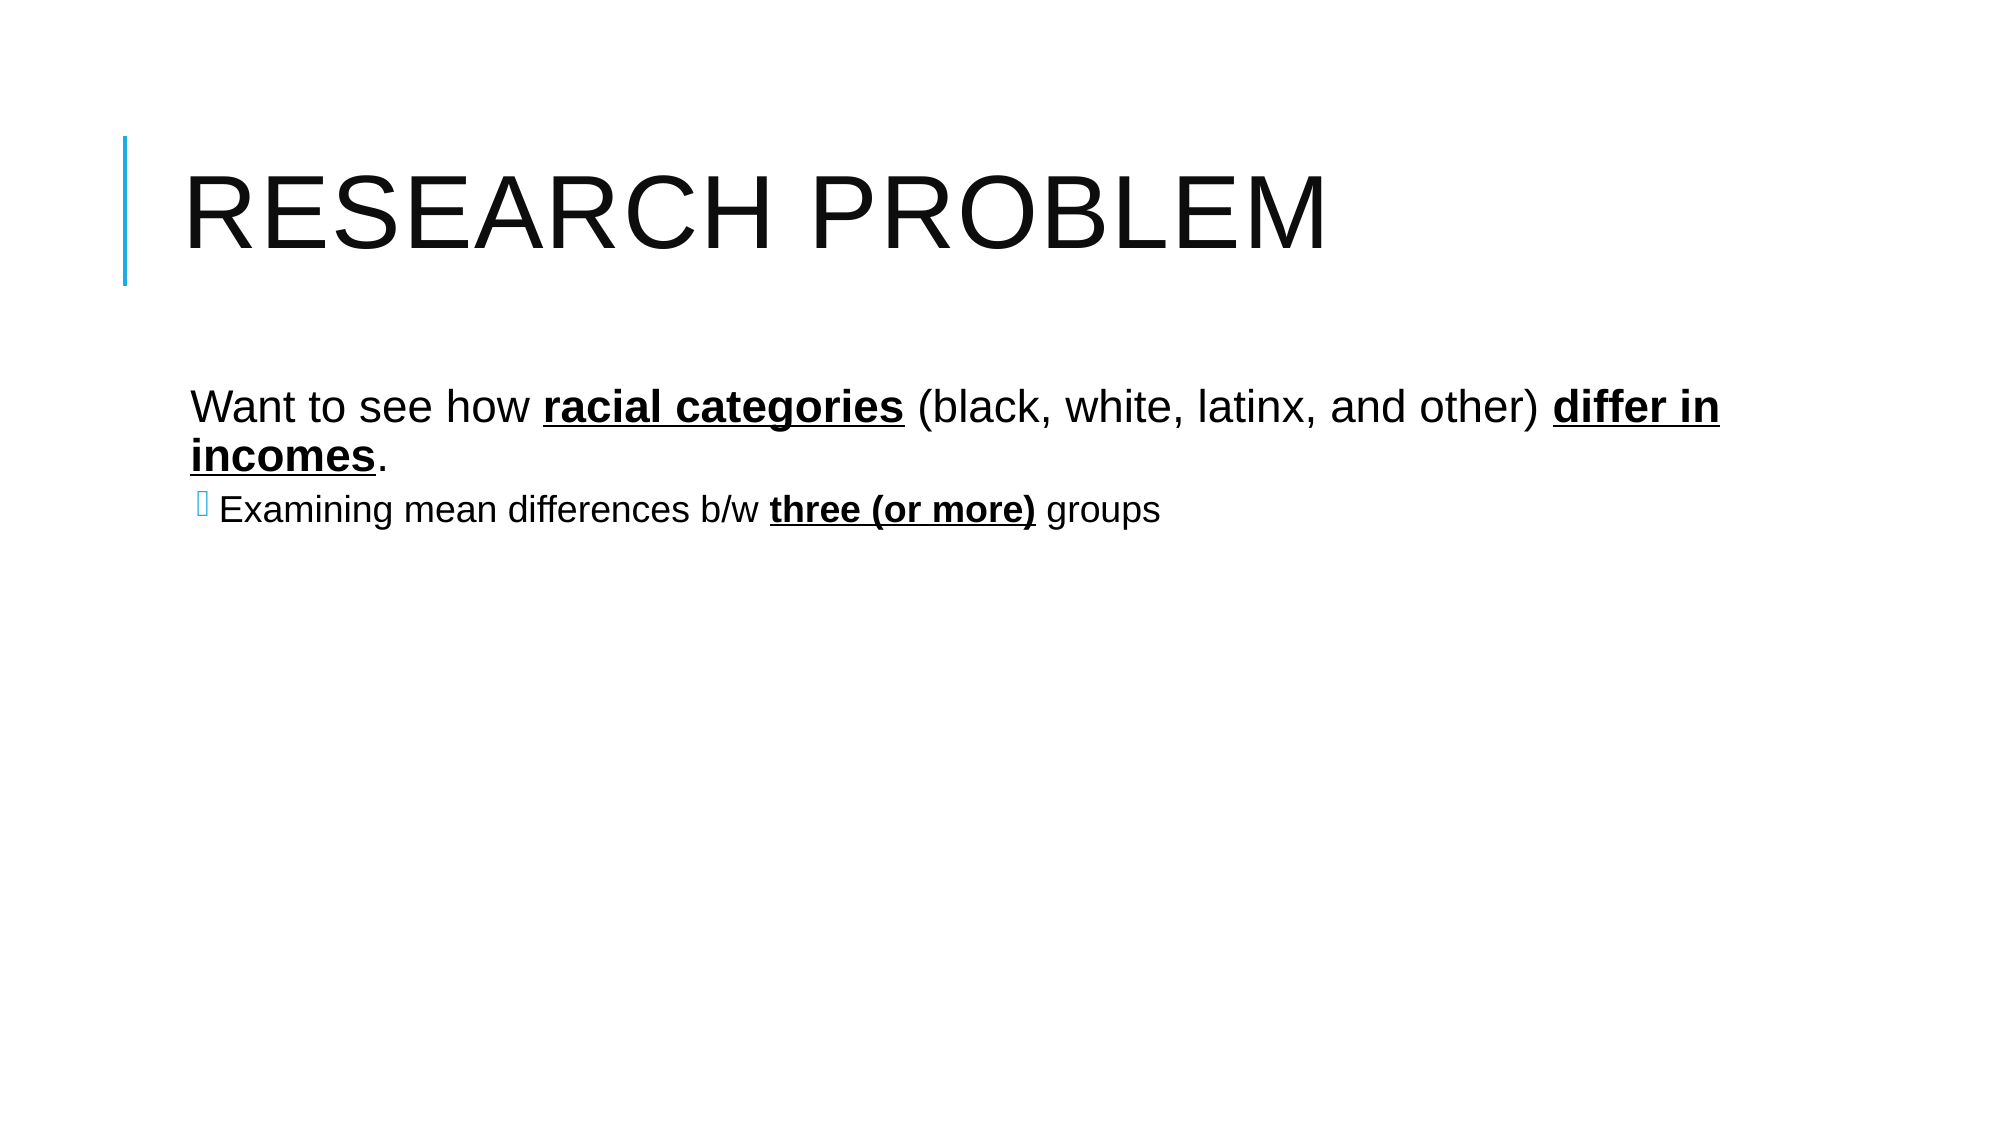

# Research Problem
Want to see how racial categories (black, white, latinx, and other) differ in incomes.
Examining mean differences b/w three (or more) groups